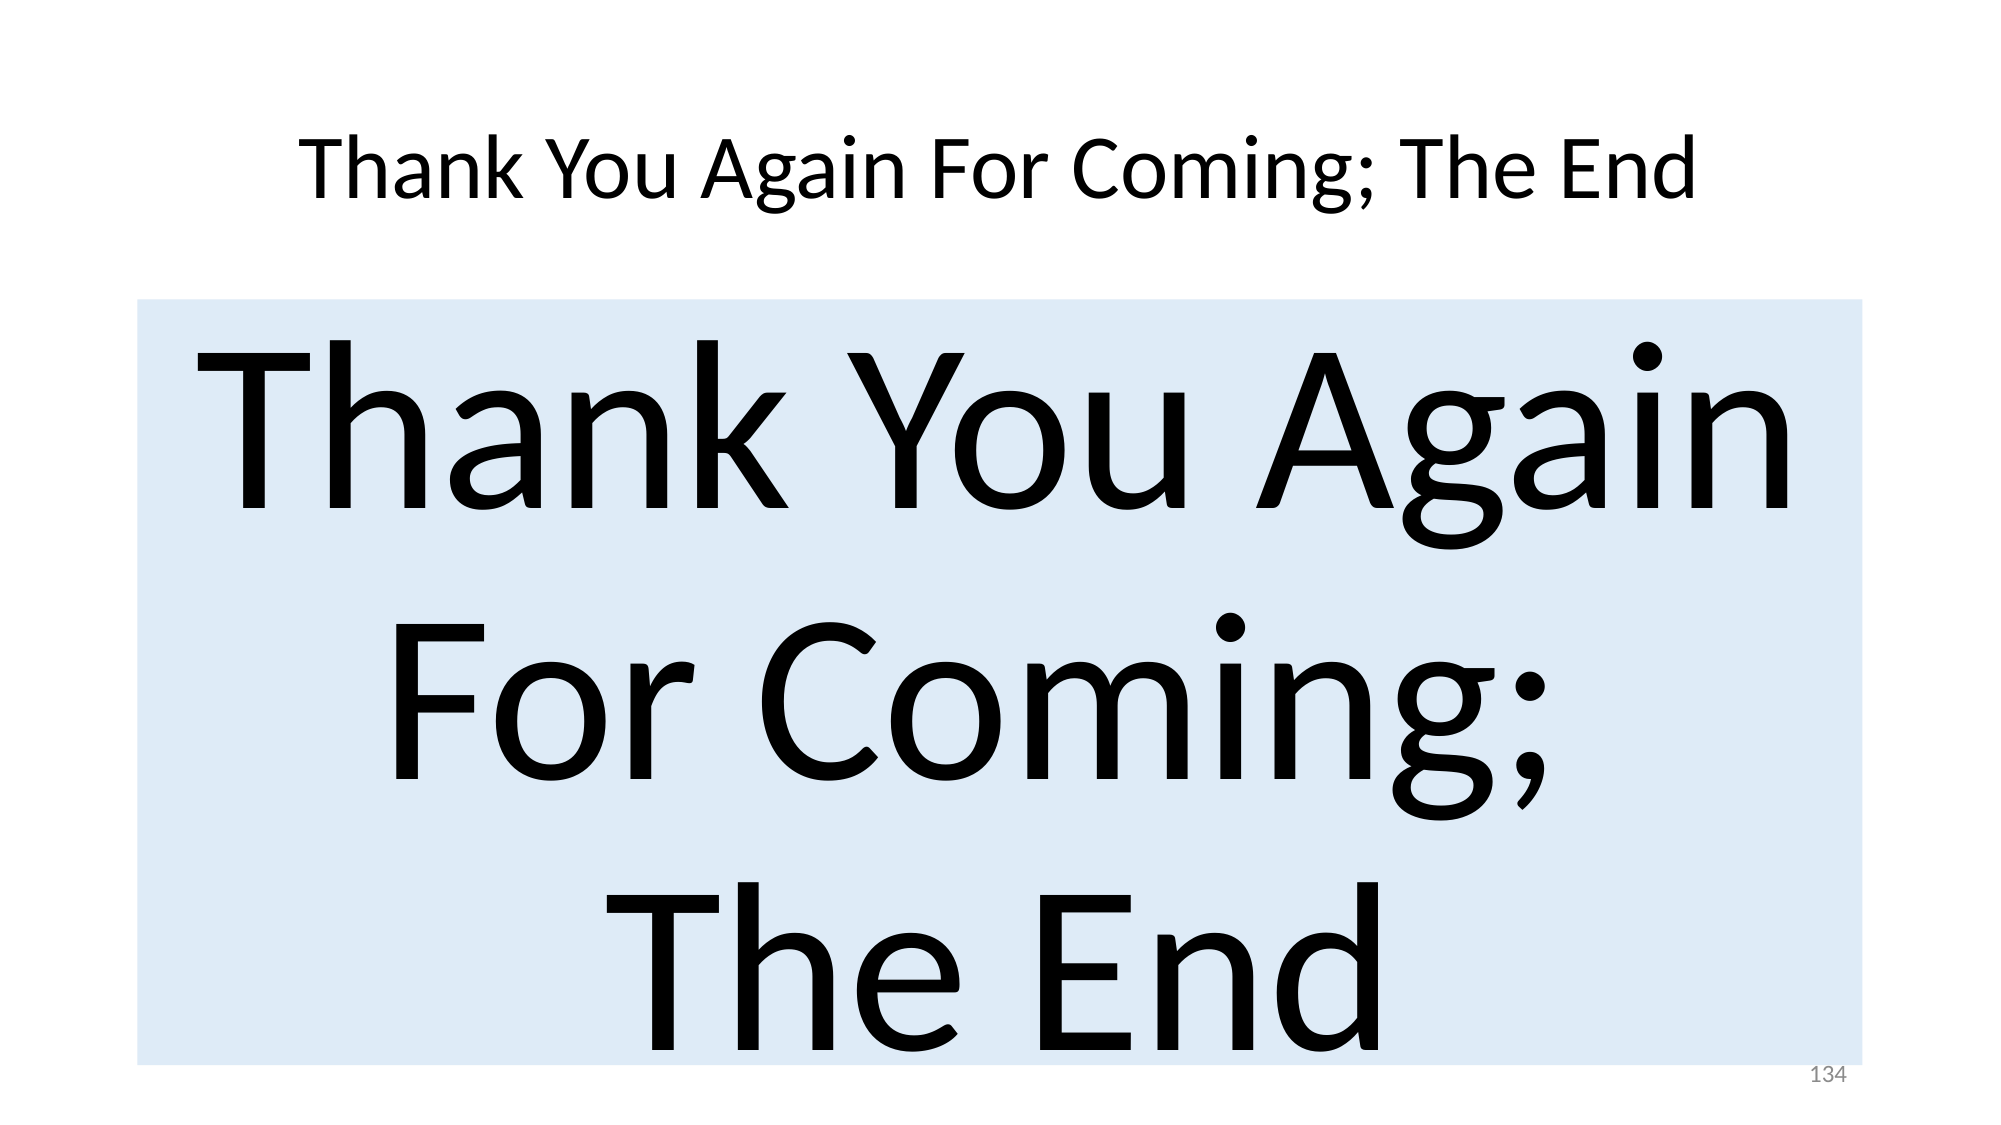

# Thank You Again For Coming; The End
Thank You Again
For Coming;
The End
134